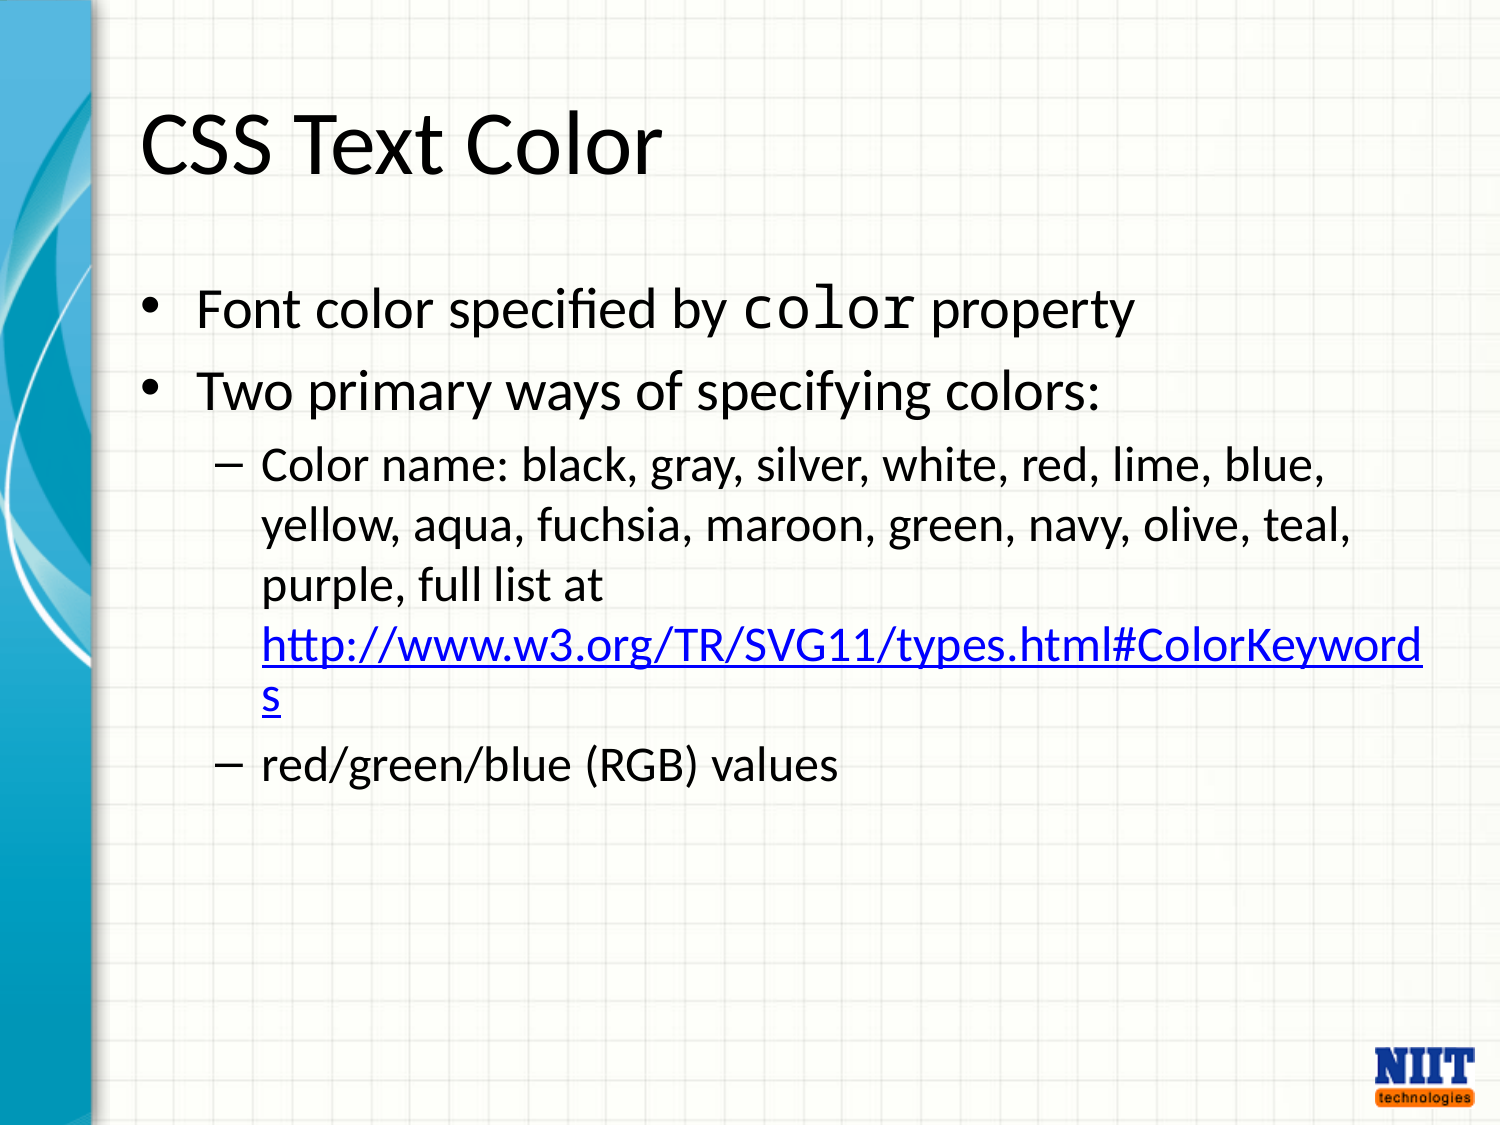

# CSS Text Color
Font color specified by color property
Two primary ways of specifying colors:
Color name: black, gray, silver, white, red, lime, blue, yellow, aqua, fuchsia, maroon, green, navy, olive, teal, purple, full list at
http://www.w3.org/TR/SVG11/types.html#ColorKeywords
red/green/blue (RGB) values